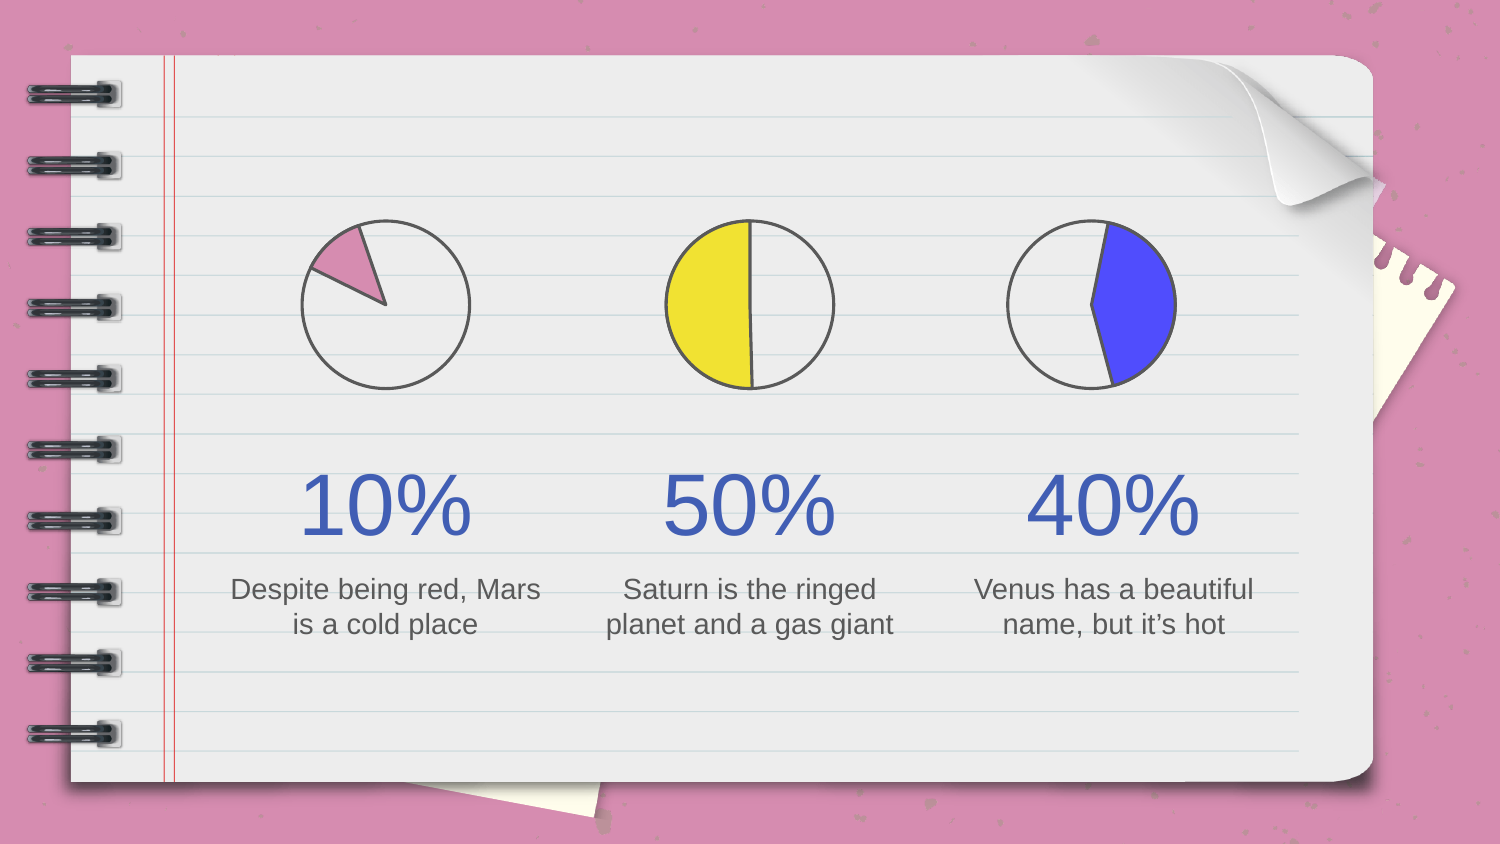

# 10%
50%
40%
Despite being red, Mars is a cold place
Saturn is the ringed planet and a gas giant
Venus has a beautiful name, but it’s hot